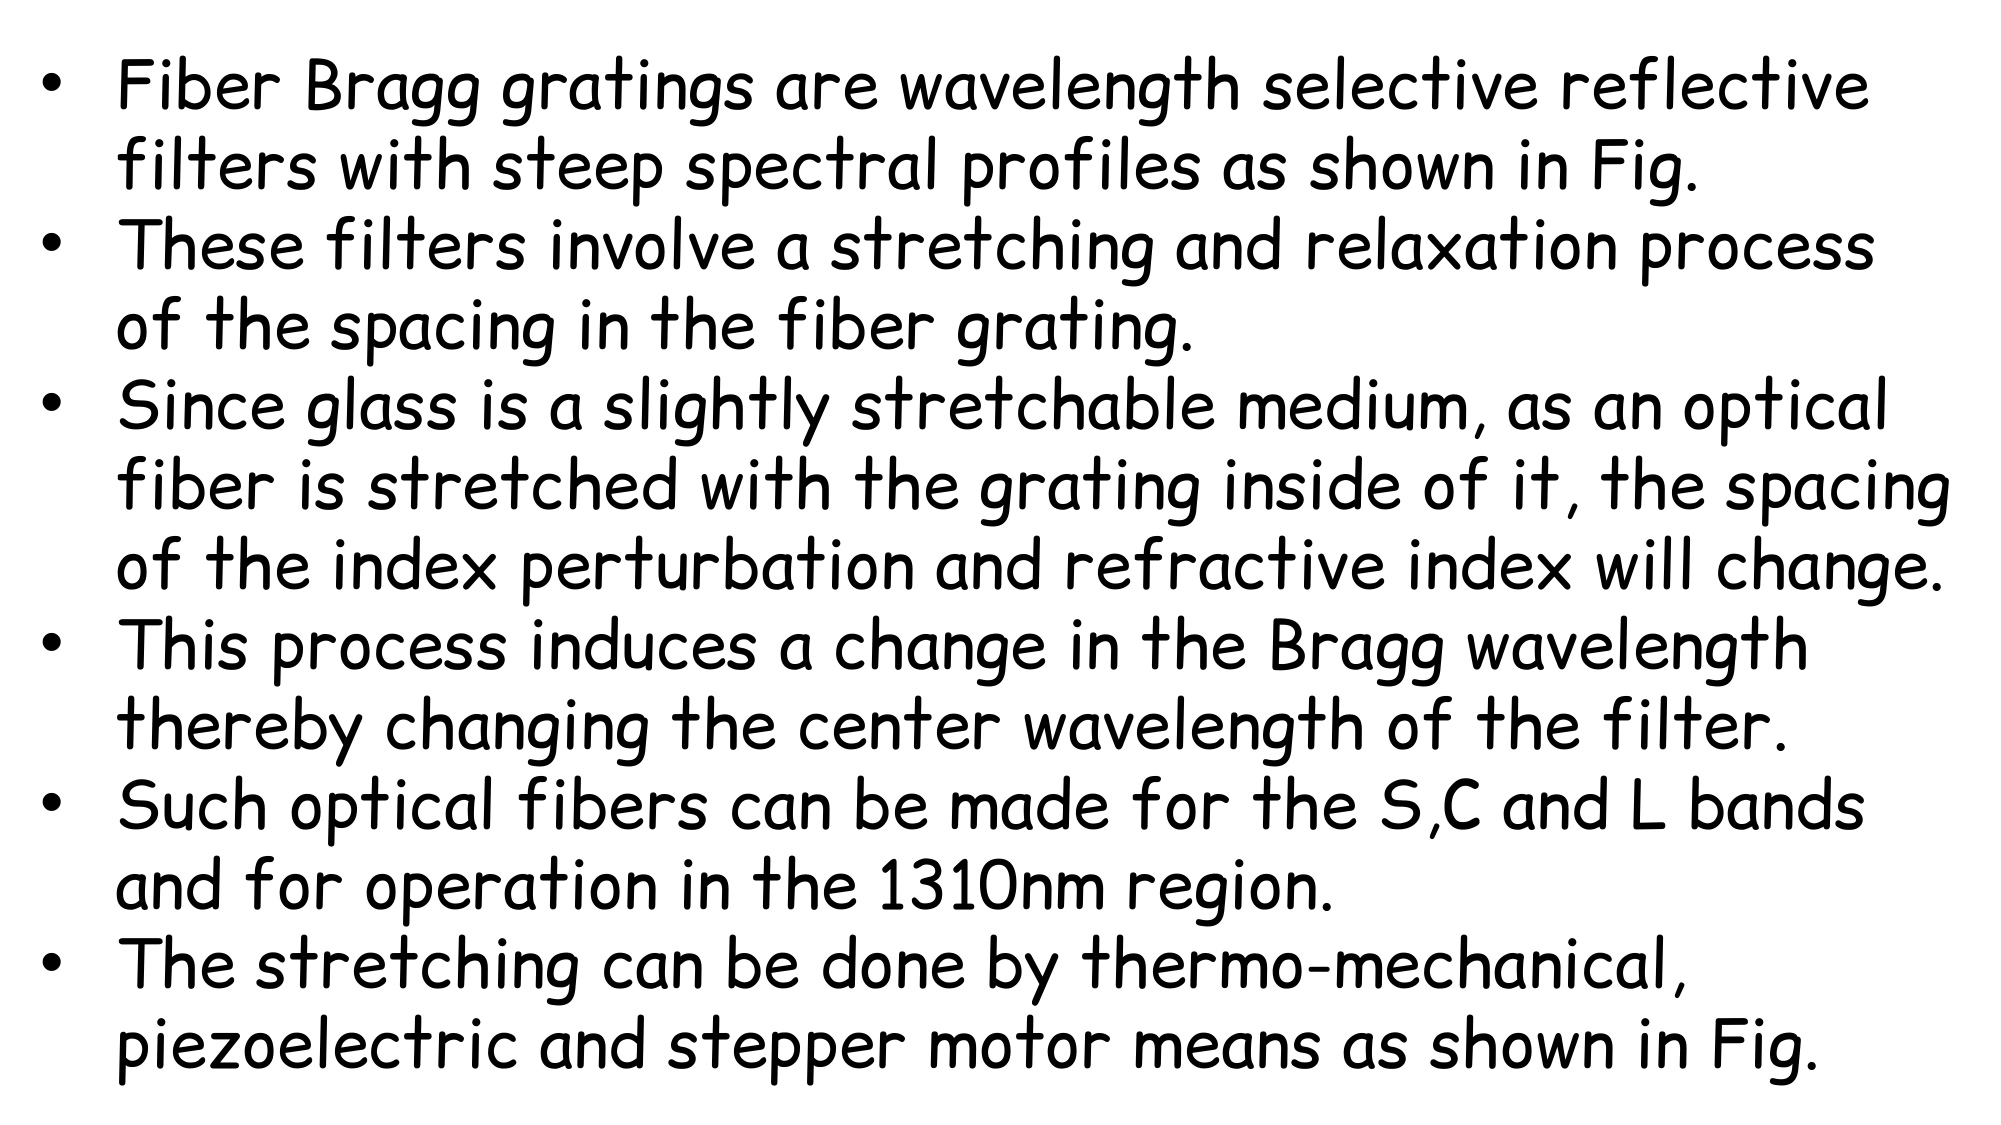

Fiber Bragg gratings are wavelength selective reflective filters with steep spectral profiles as shown in Fig.
These filters involve a stretching and relaxation process of the spacing in the fiber grating.
Since glass is a slightly stretchable medium, as an optical fiber is stretched with the grating inside of it, the spacing of the index perturbation and refractive index will change.
This process induces a change in the Bragg wavelength thereby changing the center wavelength of the filter.
Such optical fibers can be made for the S,C and L bands and for operation in the 1310nm region.
The stretching can be done by thermo-mechanical, piezoelectric and stepper motor means as shown in Fig.